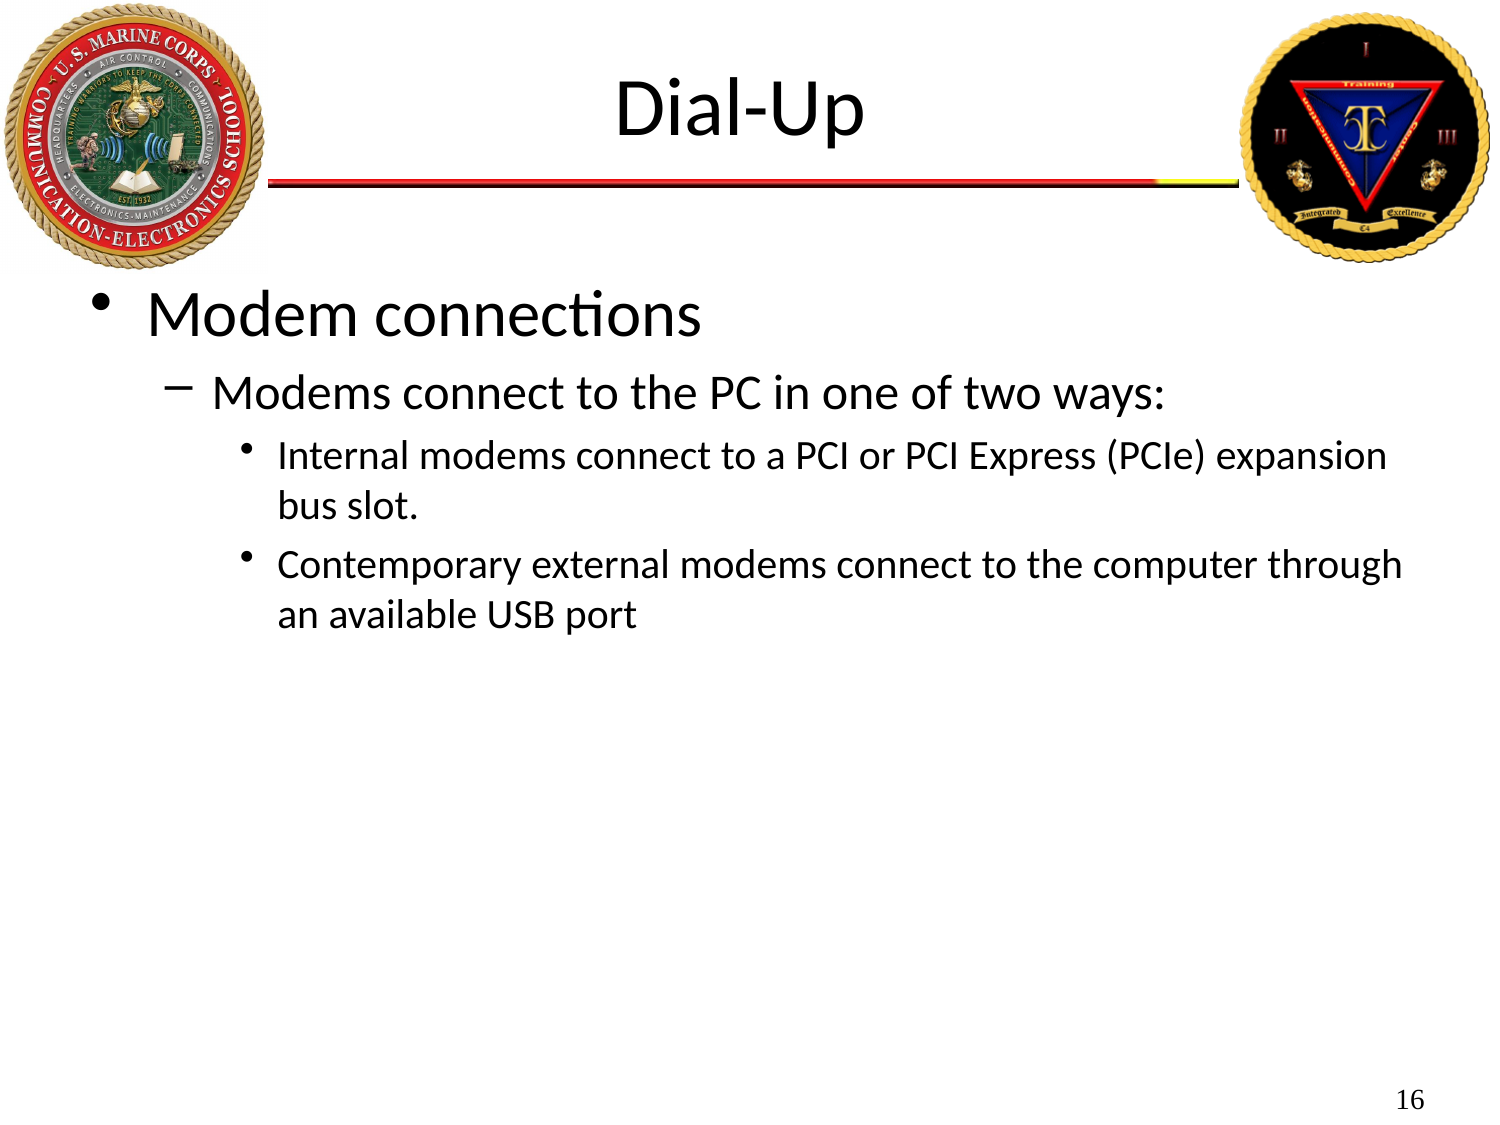

# Dial-Up
Modem connections
Modems connect to the PC in one of two ways:
Internal modems connect to a PCI or PCI Express (PCIe) expansion bus slot.
Contemporary external modems connect to the computer through an available USB port